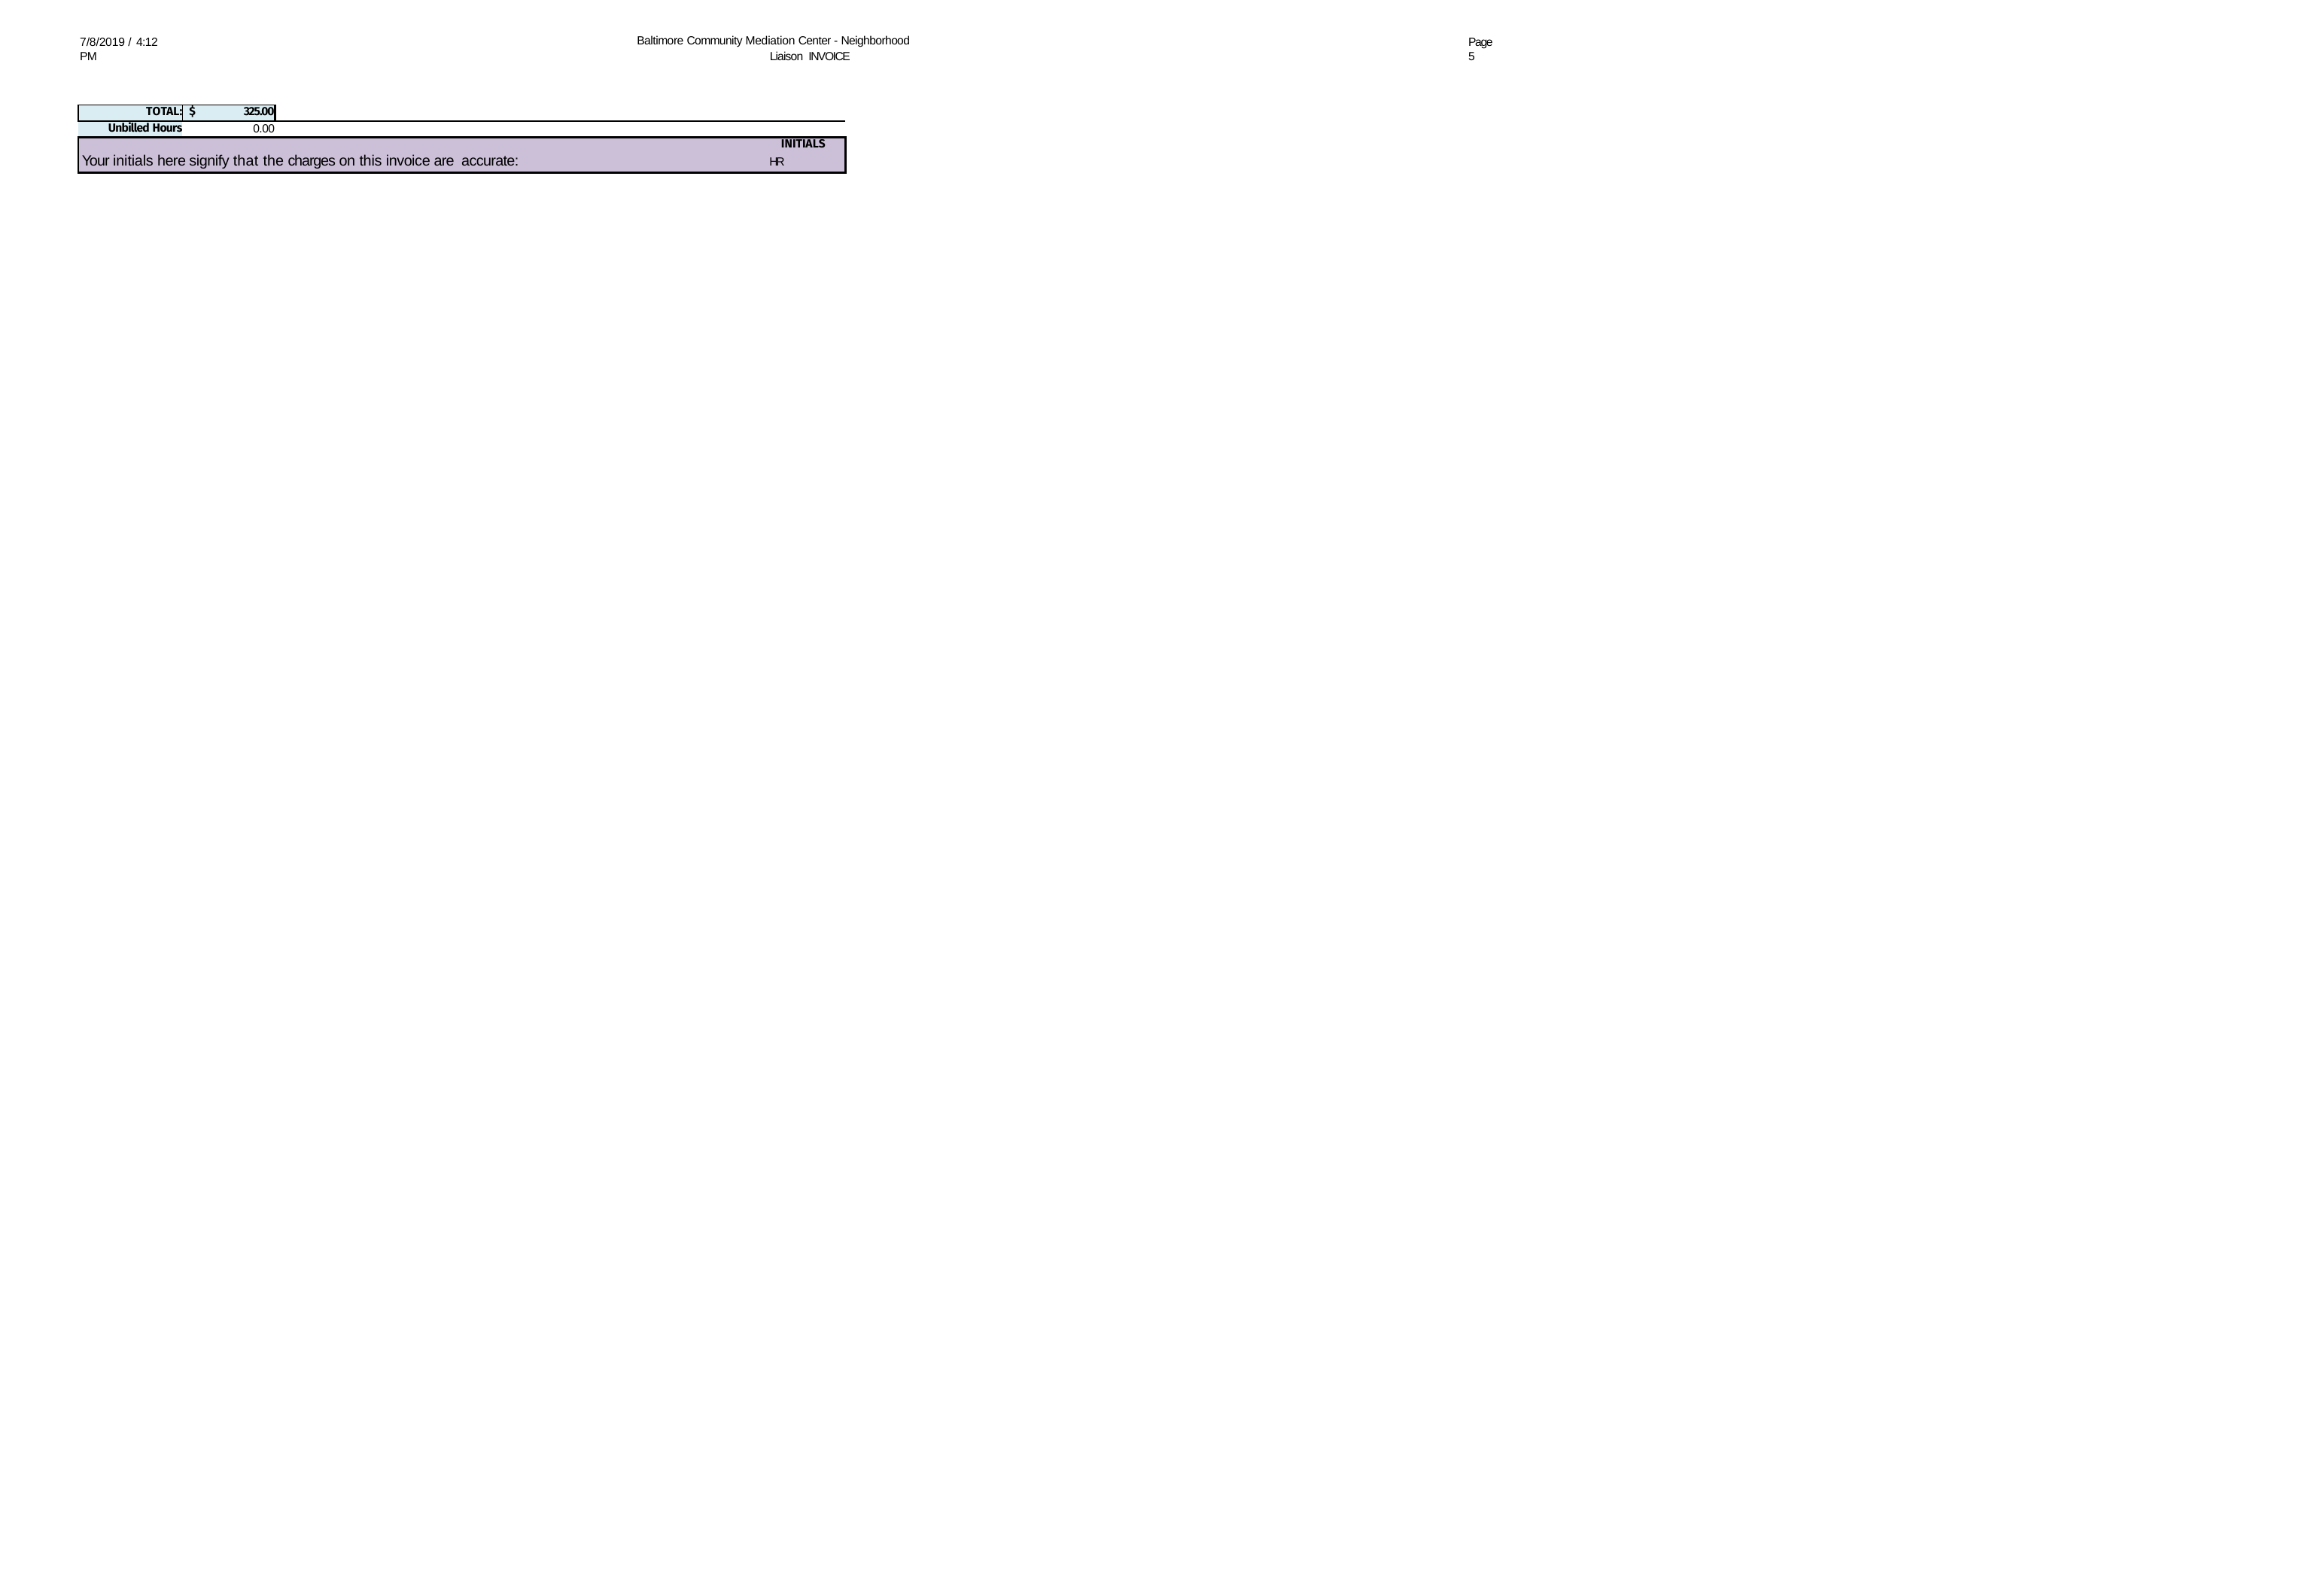

Baltimore Community Mediation Center - Neighborhood Liaison  INVOICE
7/8/2019 / 4:12 PM
Page 5
| TOTAL: | $ 325.00 |  |
| --- | --- | --- |
| Unbilled Hours | 0.00 |  |
| INITIALS Your initials here signify that the charges on this invoice are accurate: HR |  |  |